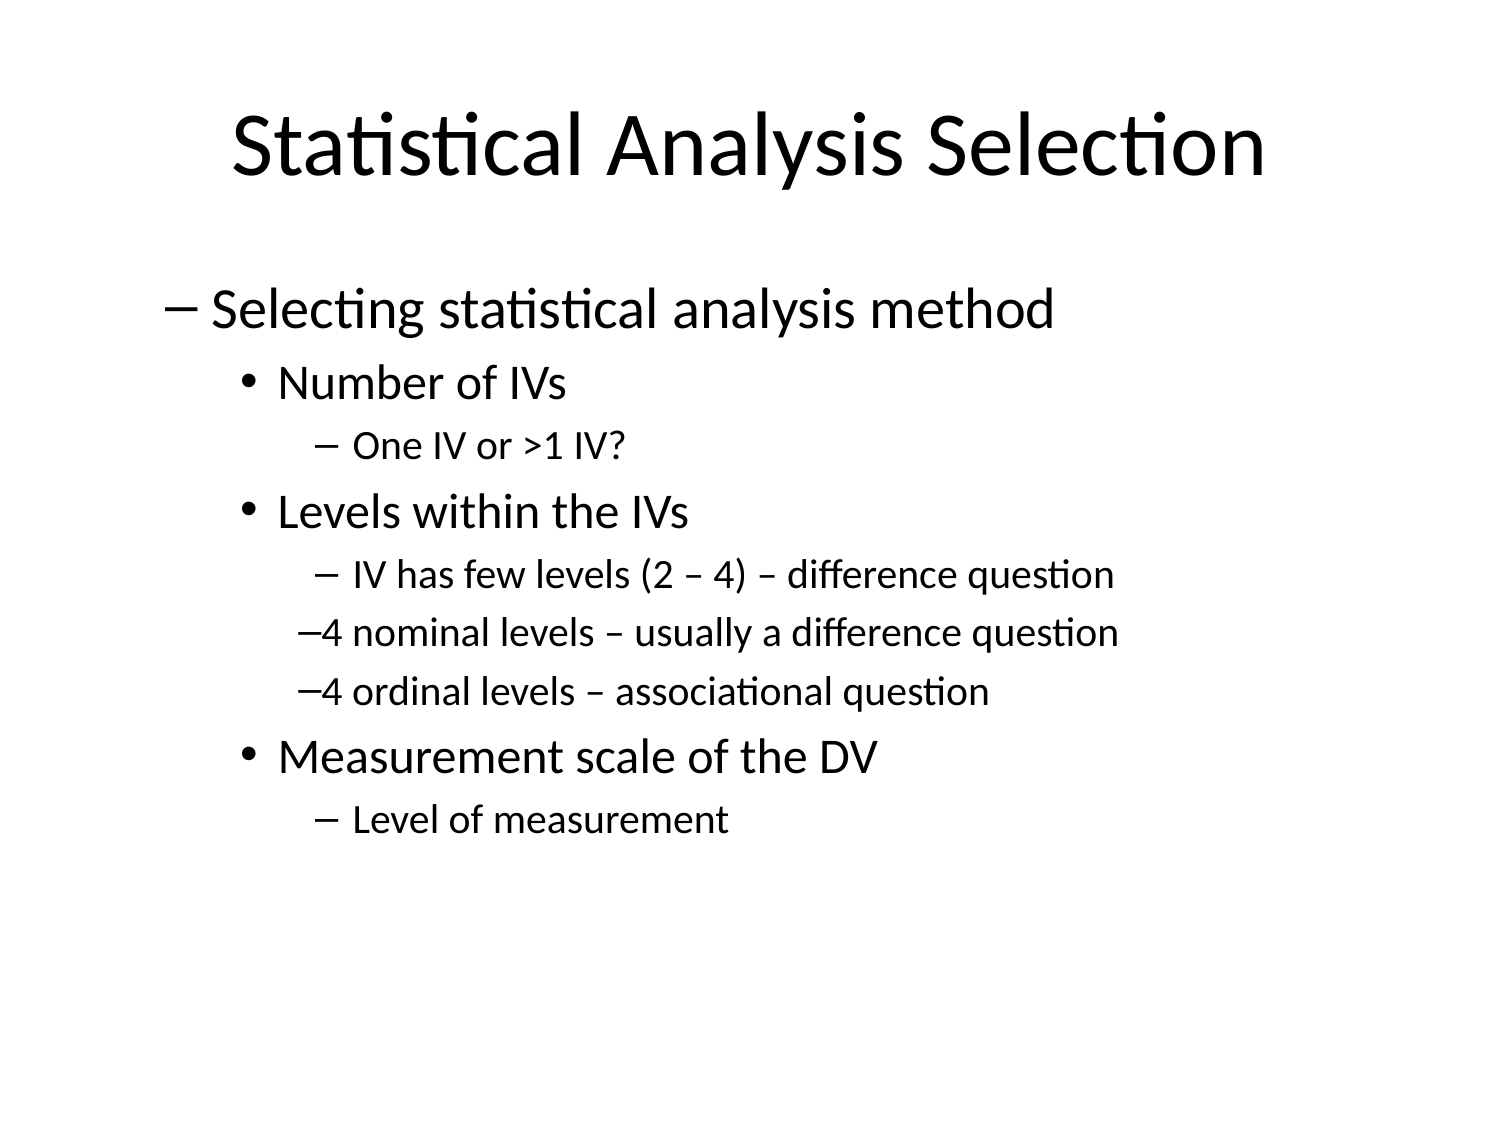

# Statistical Analysis Selection
Selecting statistical analysis method
Number of IVs
One IV or >1 IV?
Levels within the IVs
IV has few levels (2 – 4) – difference question
4 nominal levels – usually a difference question
4 ordinal levels – associational question
Measurement scale of the DV
Level of measurement